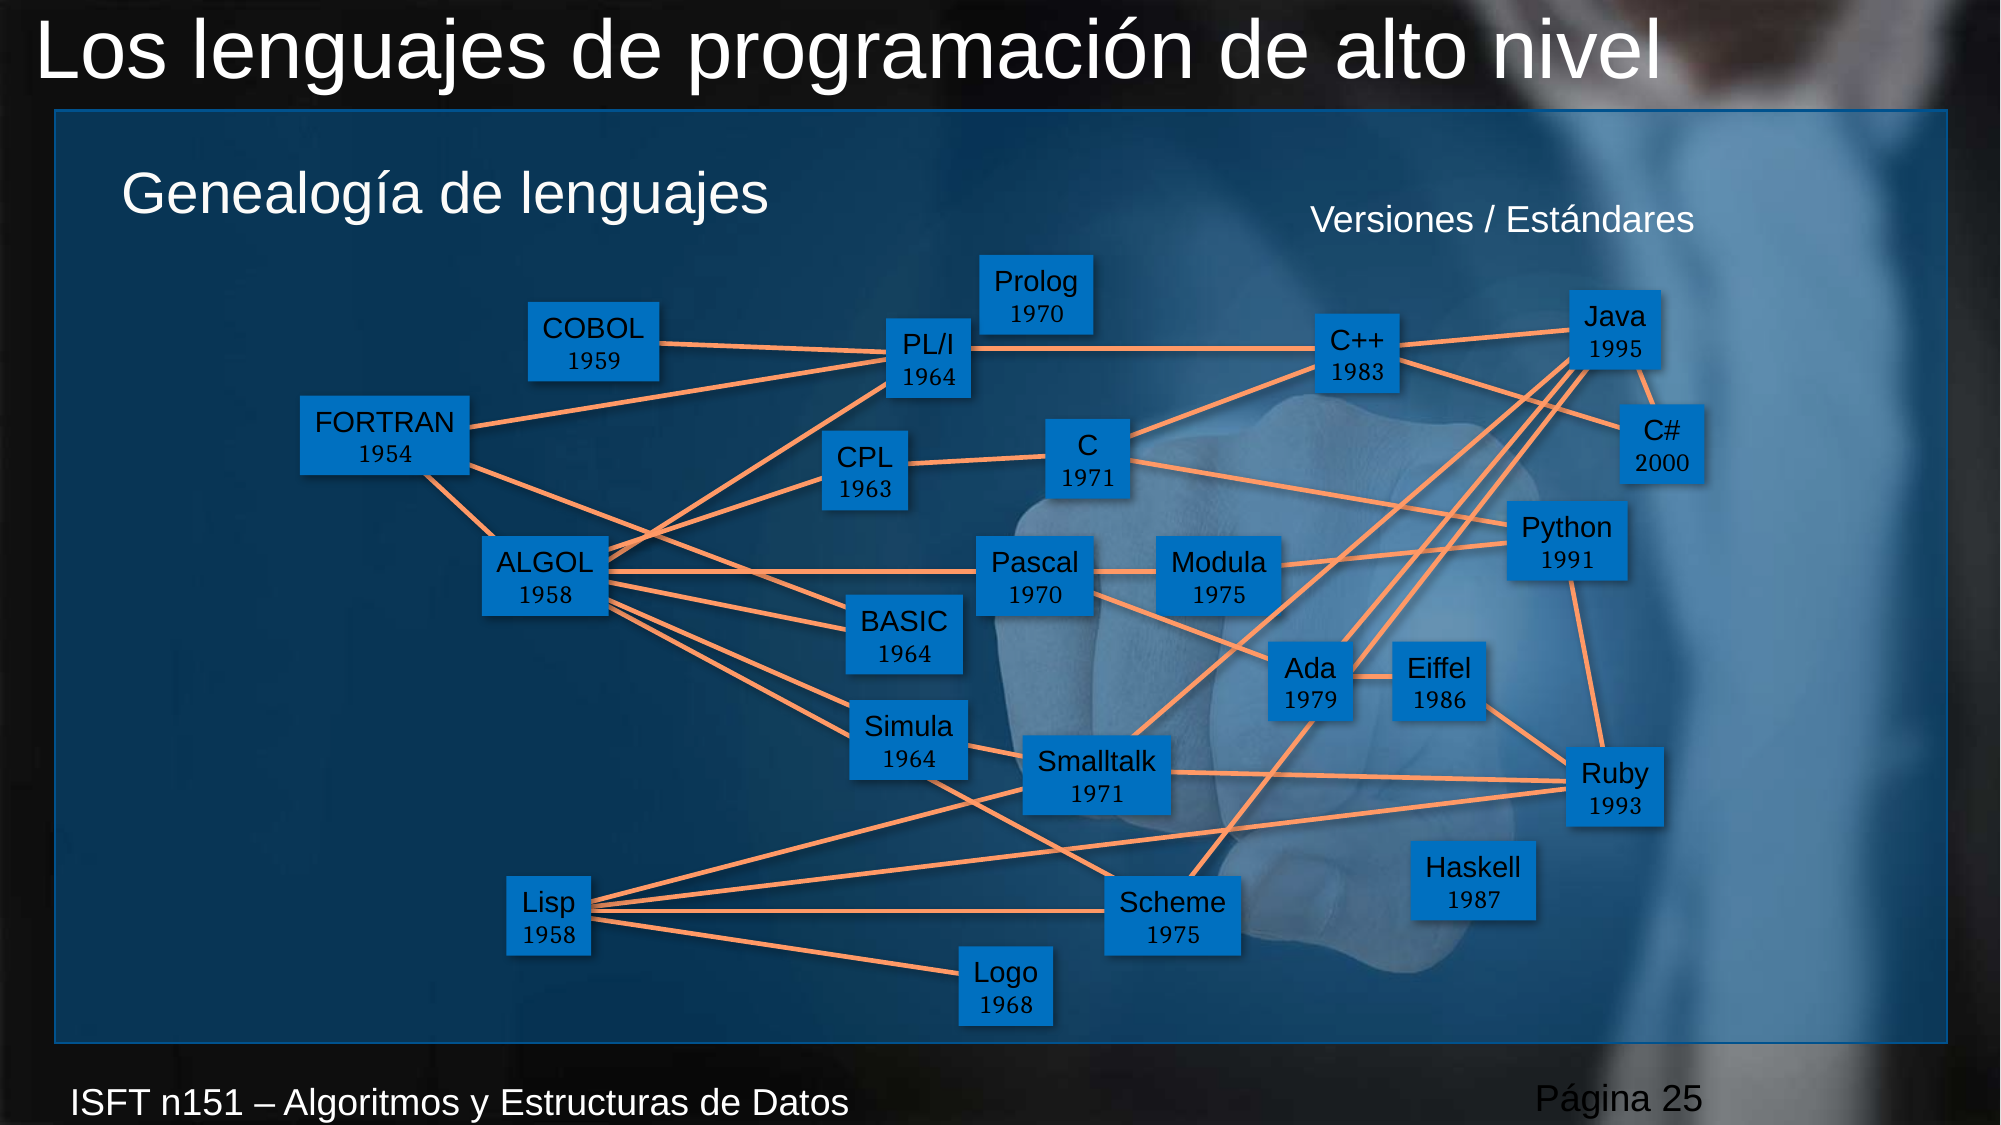

Los lenguajes de programación de alto nivel

 Genealogía de lenguajes
Versiones / Estándares
Prolog
1970
Java
1995
COBOL
1959
C++
1983
PL/I
1964
C#
2000
FORTRAN
1954
C
1971
CPL
1963
BASIC
1964
ALGOL
1958
Python
1991
Ruby
1993
Pascal
1970
Modula
1975
Scheme
1975
Simula
1964
Ada
1979
Eiffel
1986
Smalltalk
1971
Haskell
1987
Lisp
1958
Logo
1968
Página 25
ISFT n151 – Algoritmos y Estructuras de Datos